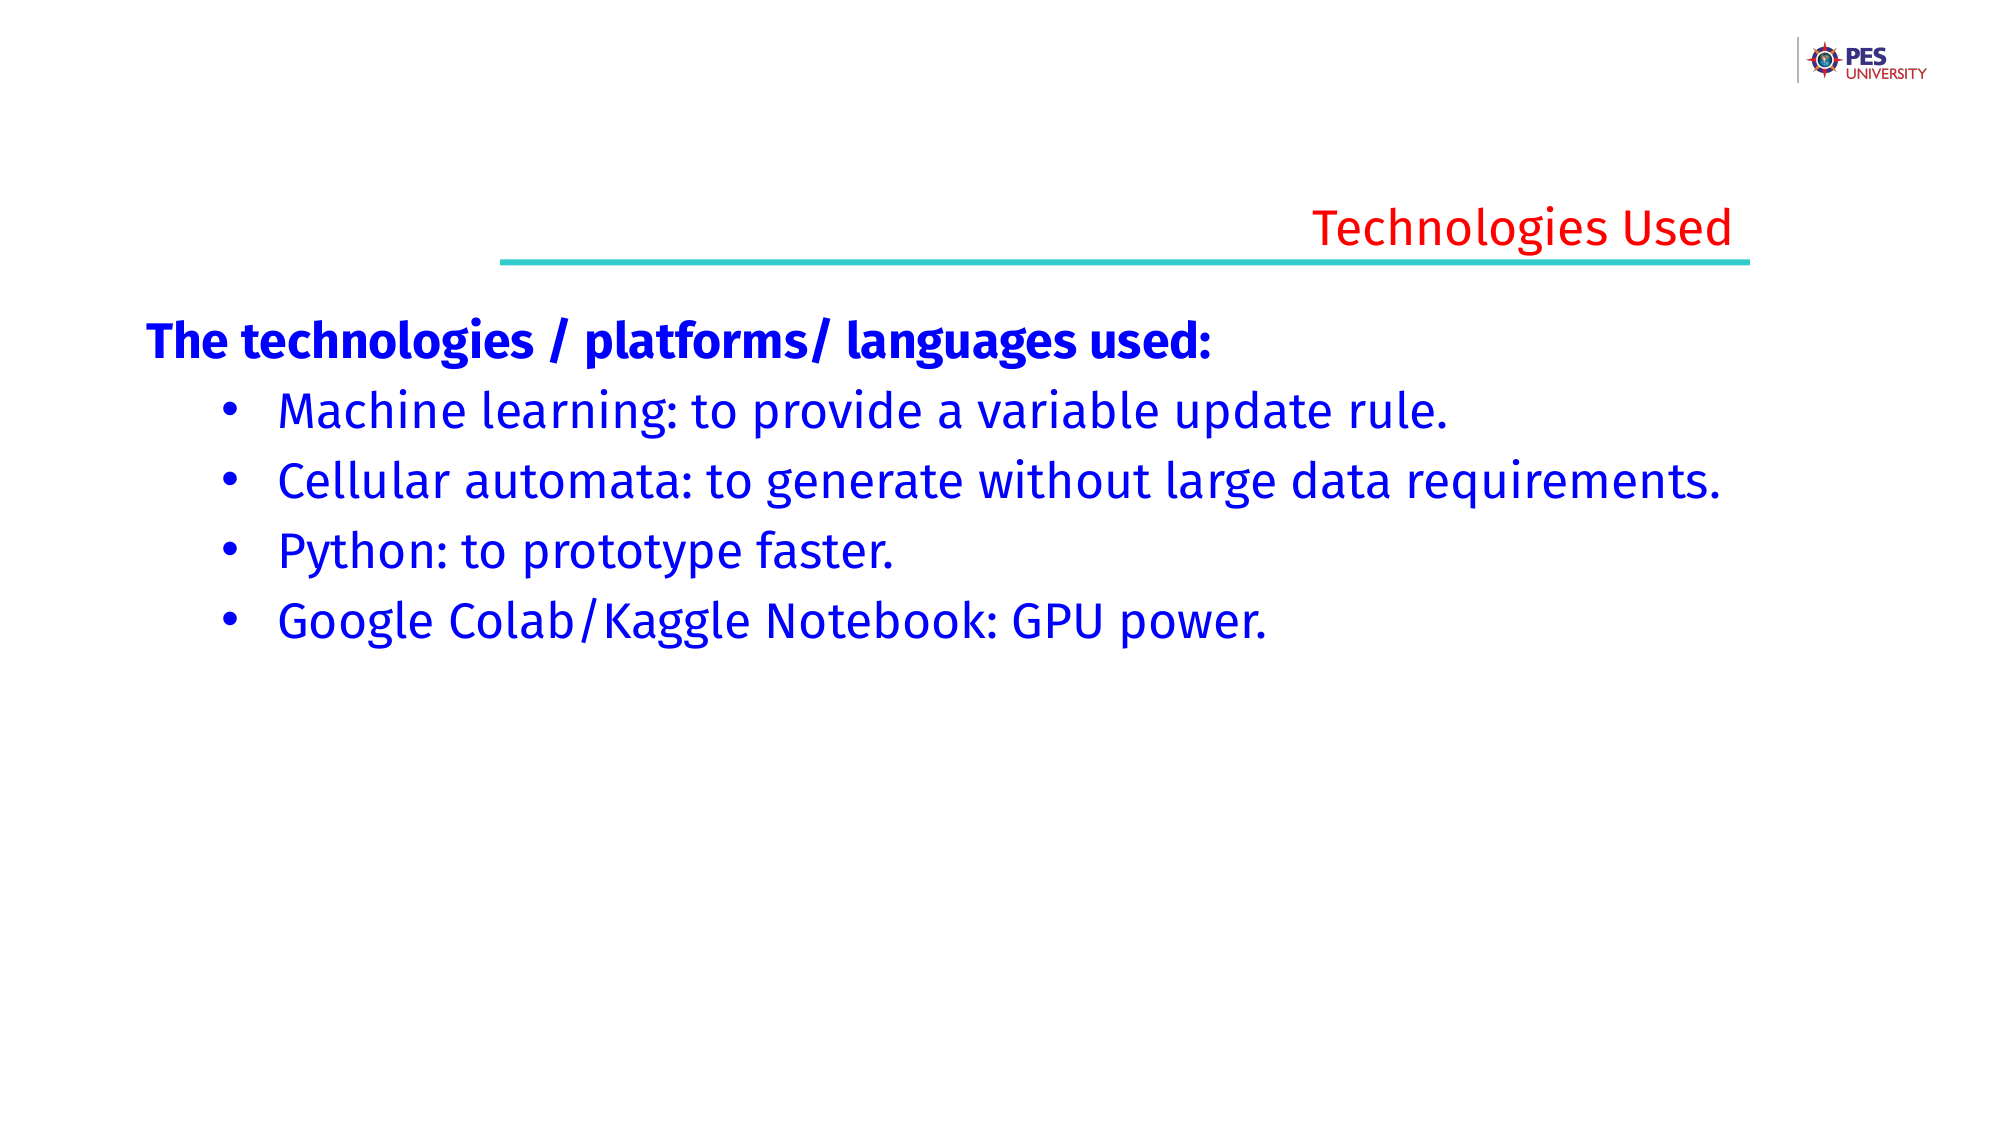

Technologies Used

The technologies / platforms/ languages used:
Machine learning: to provide a variable update rule.
Cellular automata: to generate without large data requirements.
Python: to prototype faster.
Google Colab/Kaggle Notebook: GPU power.